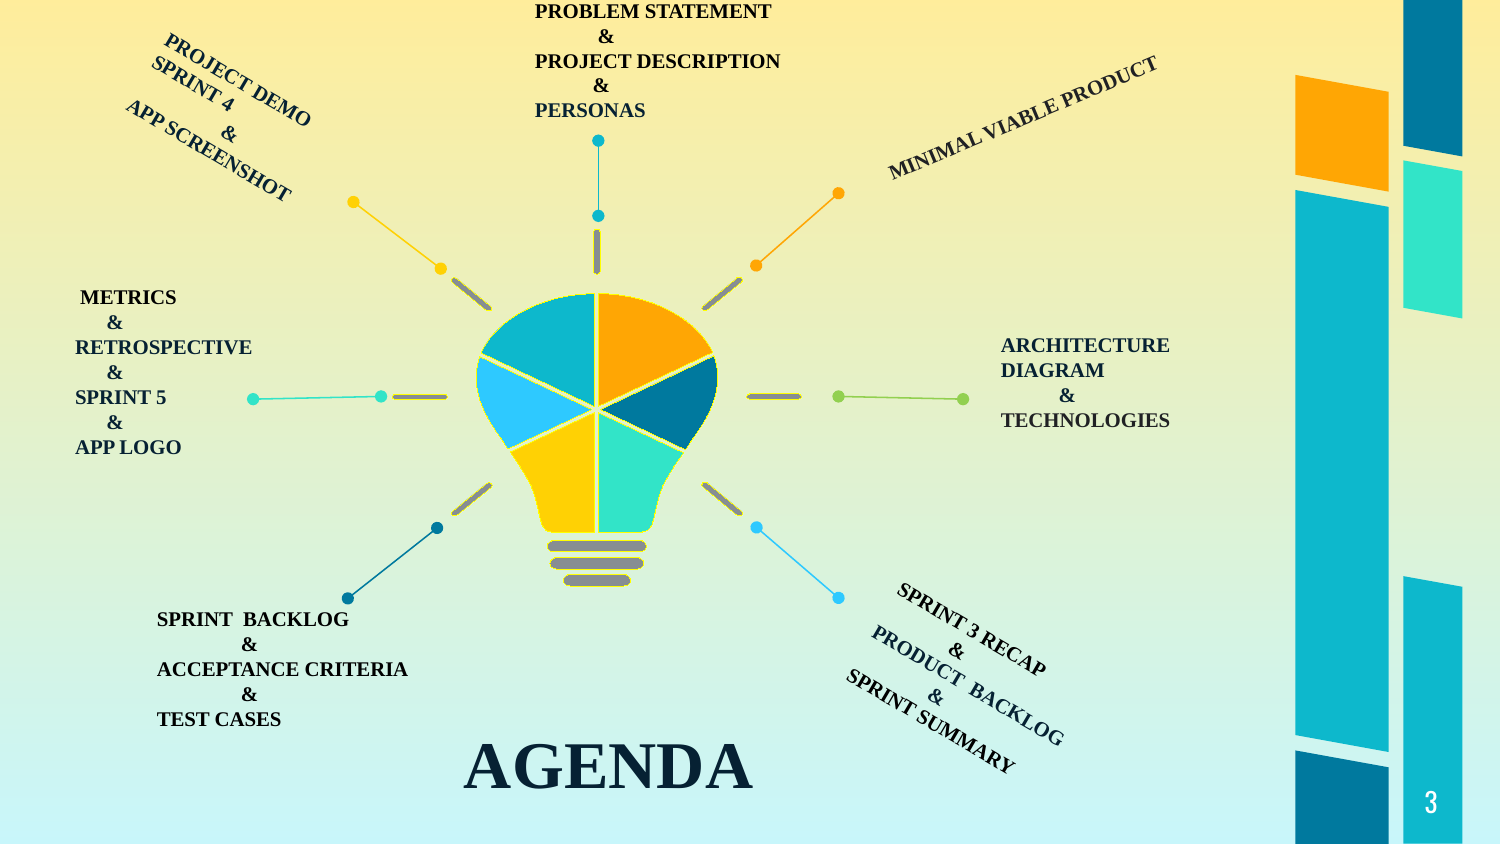

PROBLEM STATEMENT
            &
PROJECT DESCRIPTION
           &
PERSONAS

MINIMAL VIABLE PRODUCT

PROJECT DEMO SPRINT 4
                  &
APP SCREENSHOT

 METRICS
      & RETROSPECTIVE
      &
SPRINT 5
      &
APP LOGO

ARCHITECTURE DIAGRAM
           & TECHNOLOGIES

SPRINT 3 RECAP
              &
PRODUCT  BACKLOG
               &
SPRINT SUMMARY

SPRINT  BACKLOG
                &
ACCEPTANCE CRITERIA
                &
TEST CASES

AGENDA
3